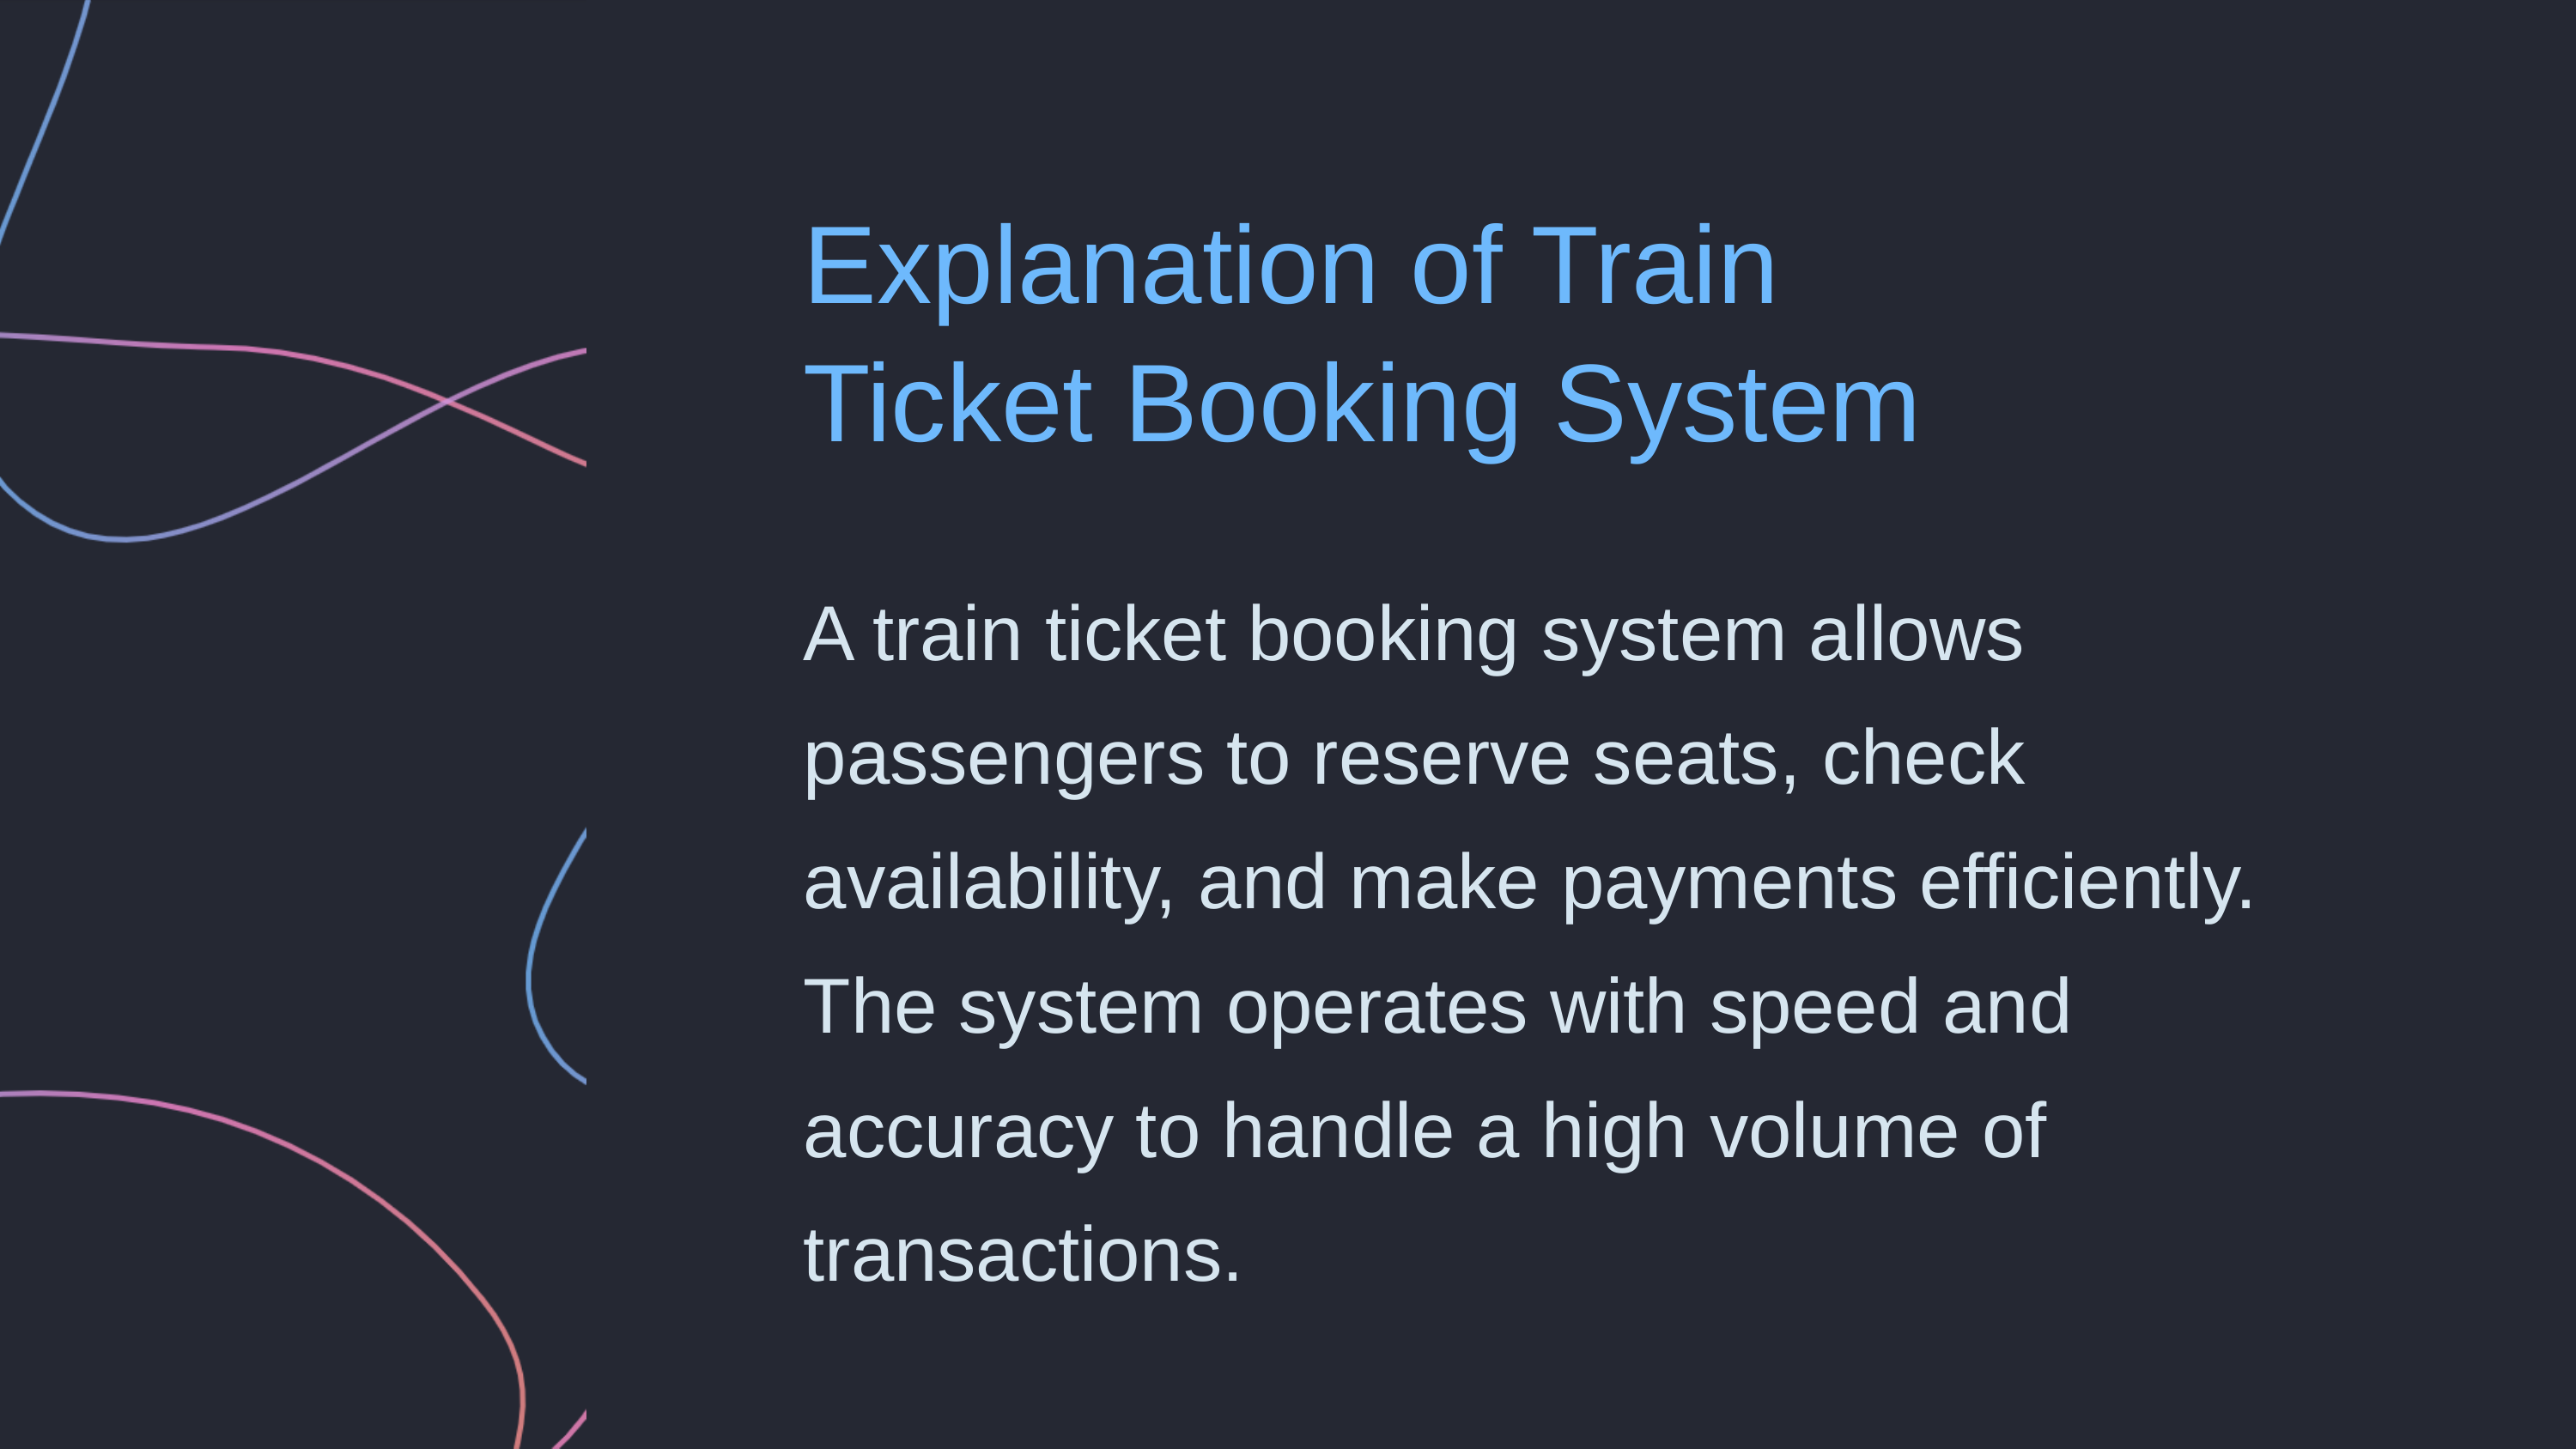

Explanation of Train Ticket Booking System
A train ticket booking system allows passengers to reserve seats, check availability, and make payments efficiently. The system operates with speed and accuracy to handle a high volume of transactions.